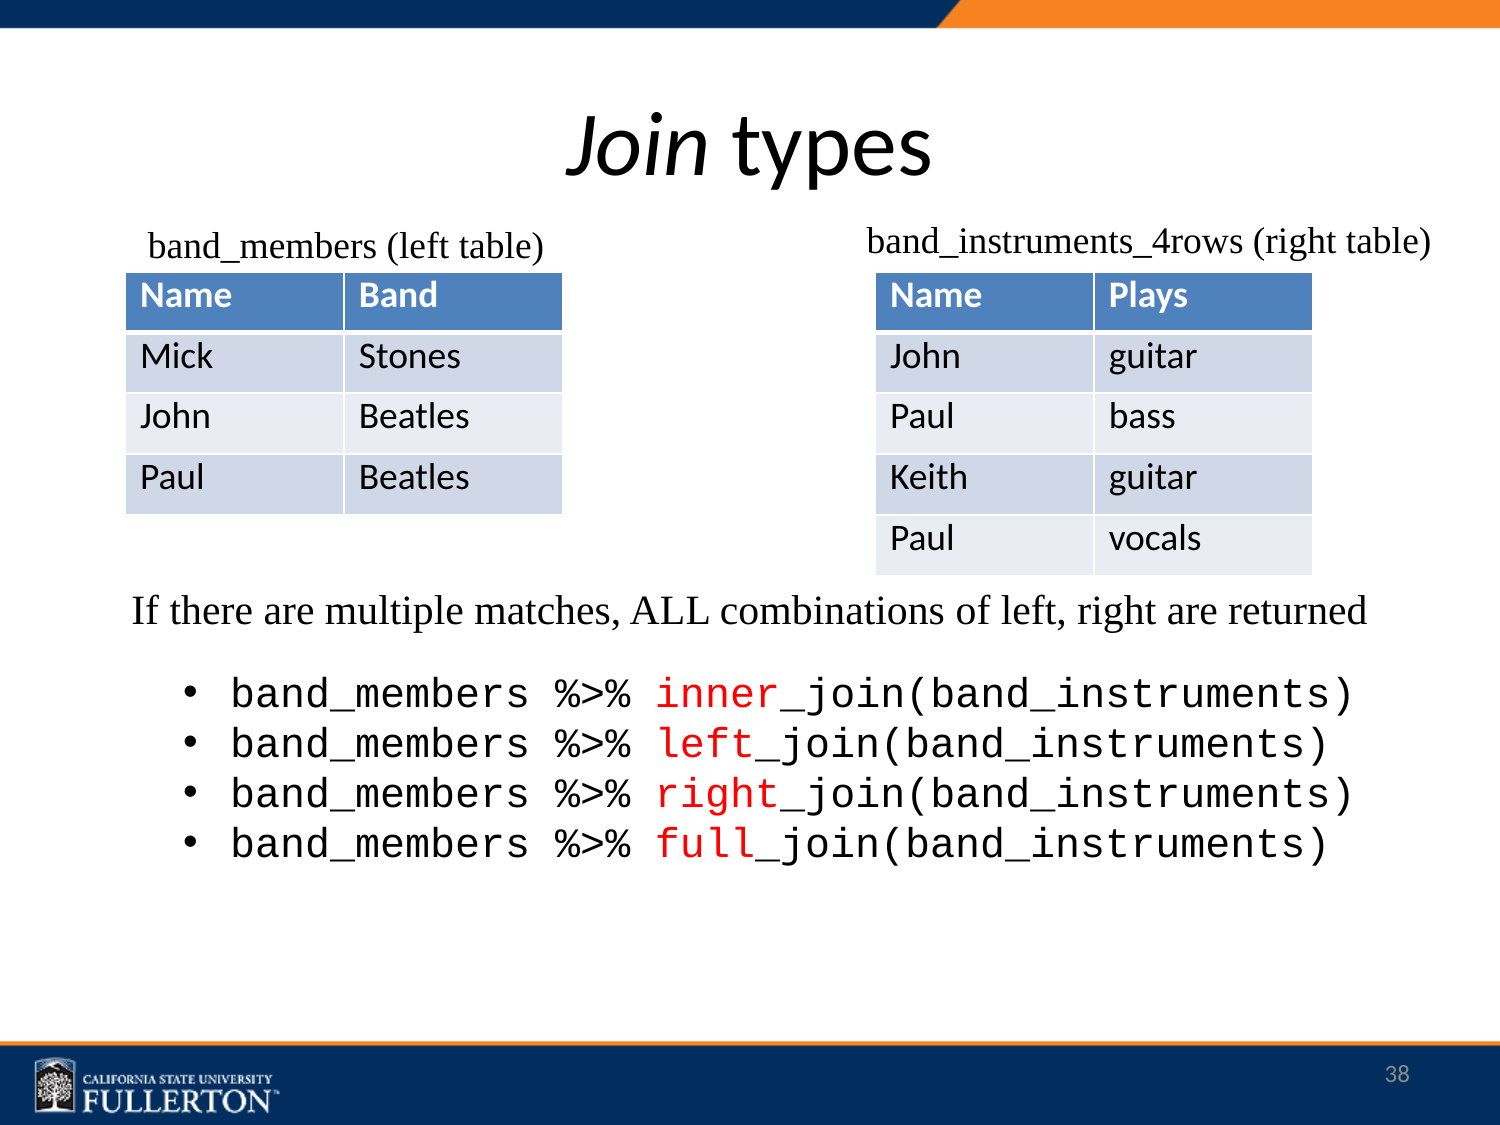

# Join types
band_instruments_4rows (right table)
band_members (left table)
| Name | Band |
| --- | --- |
| Mick | Stones |
| John | Beatles |
| Paul | Beatles |
| Name | Plays |
| --- | --- |
| John | guitar |
| Paul | bass |
| Keith | guitar |
| Paul | vocals |
If there are multiple matches, ALL combinations of left, right are returned
band_members %>% inner_join(band_instruments)
band_members %>% left_join(band_instruments)
band_members %>% right_join(band_instruments)
band_members %>% full_join(band_instruments)
38